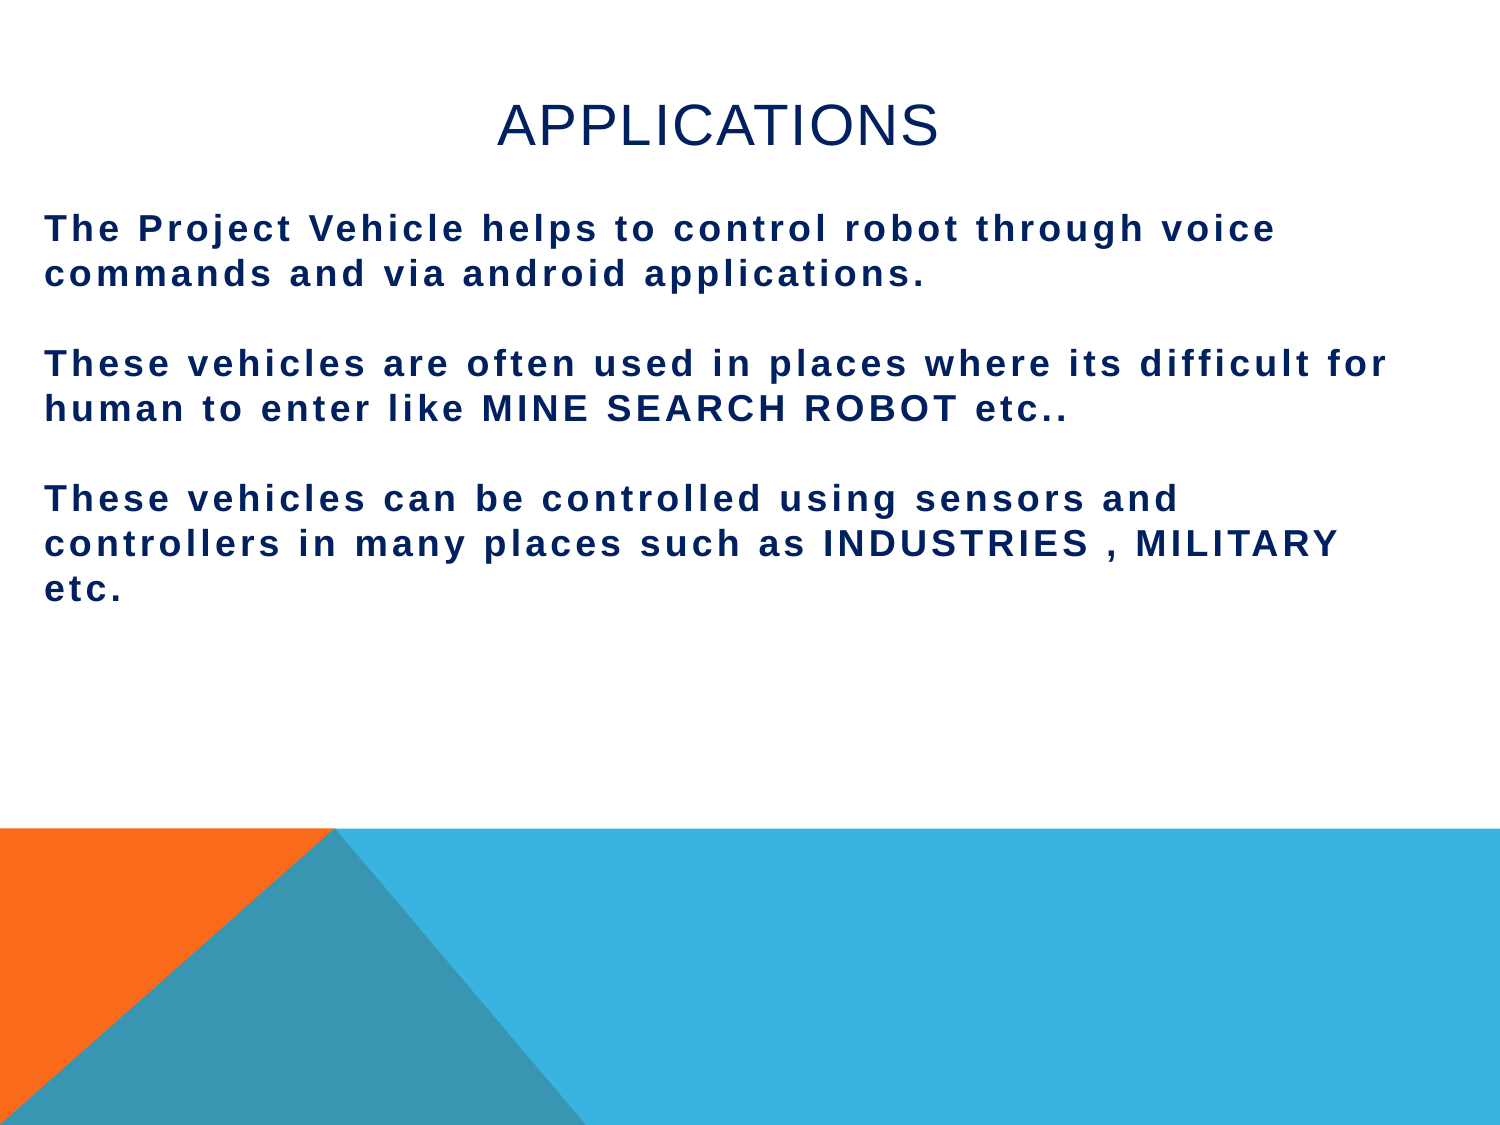

# applications
The Project Vehicle helps to control robot through voice commands and via android applications.

These vehicles are often used in places where its difficult for human to enter like MINE SEARCH ROBOT etc..

These vehicles can be controlled using sensors and controllers in many places such as INDUSTRIES , MILITARY etc.